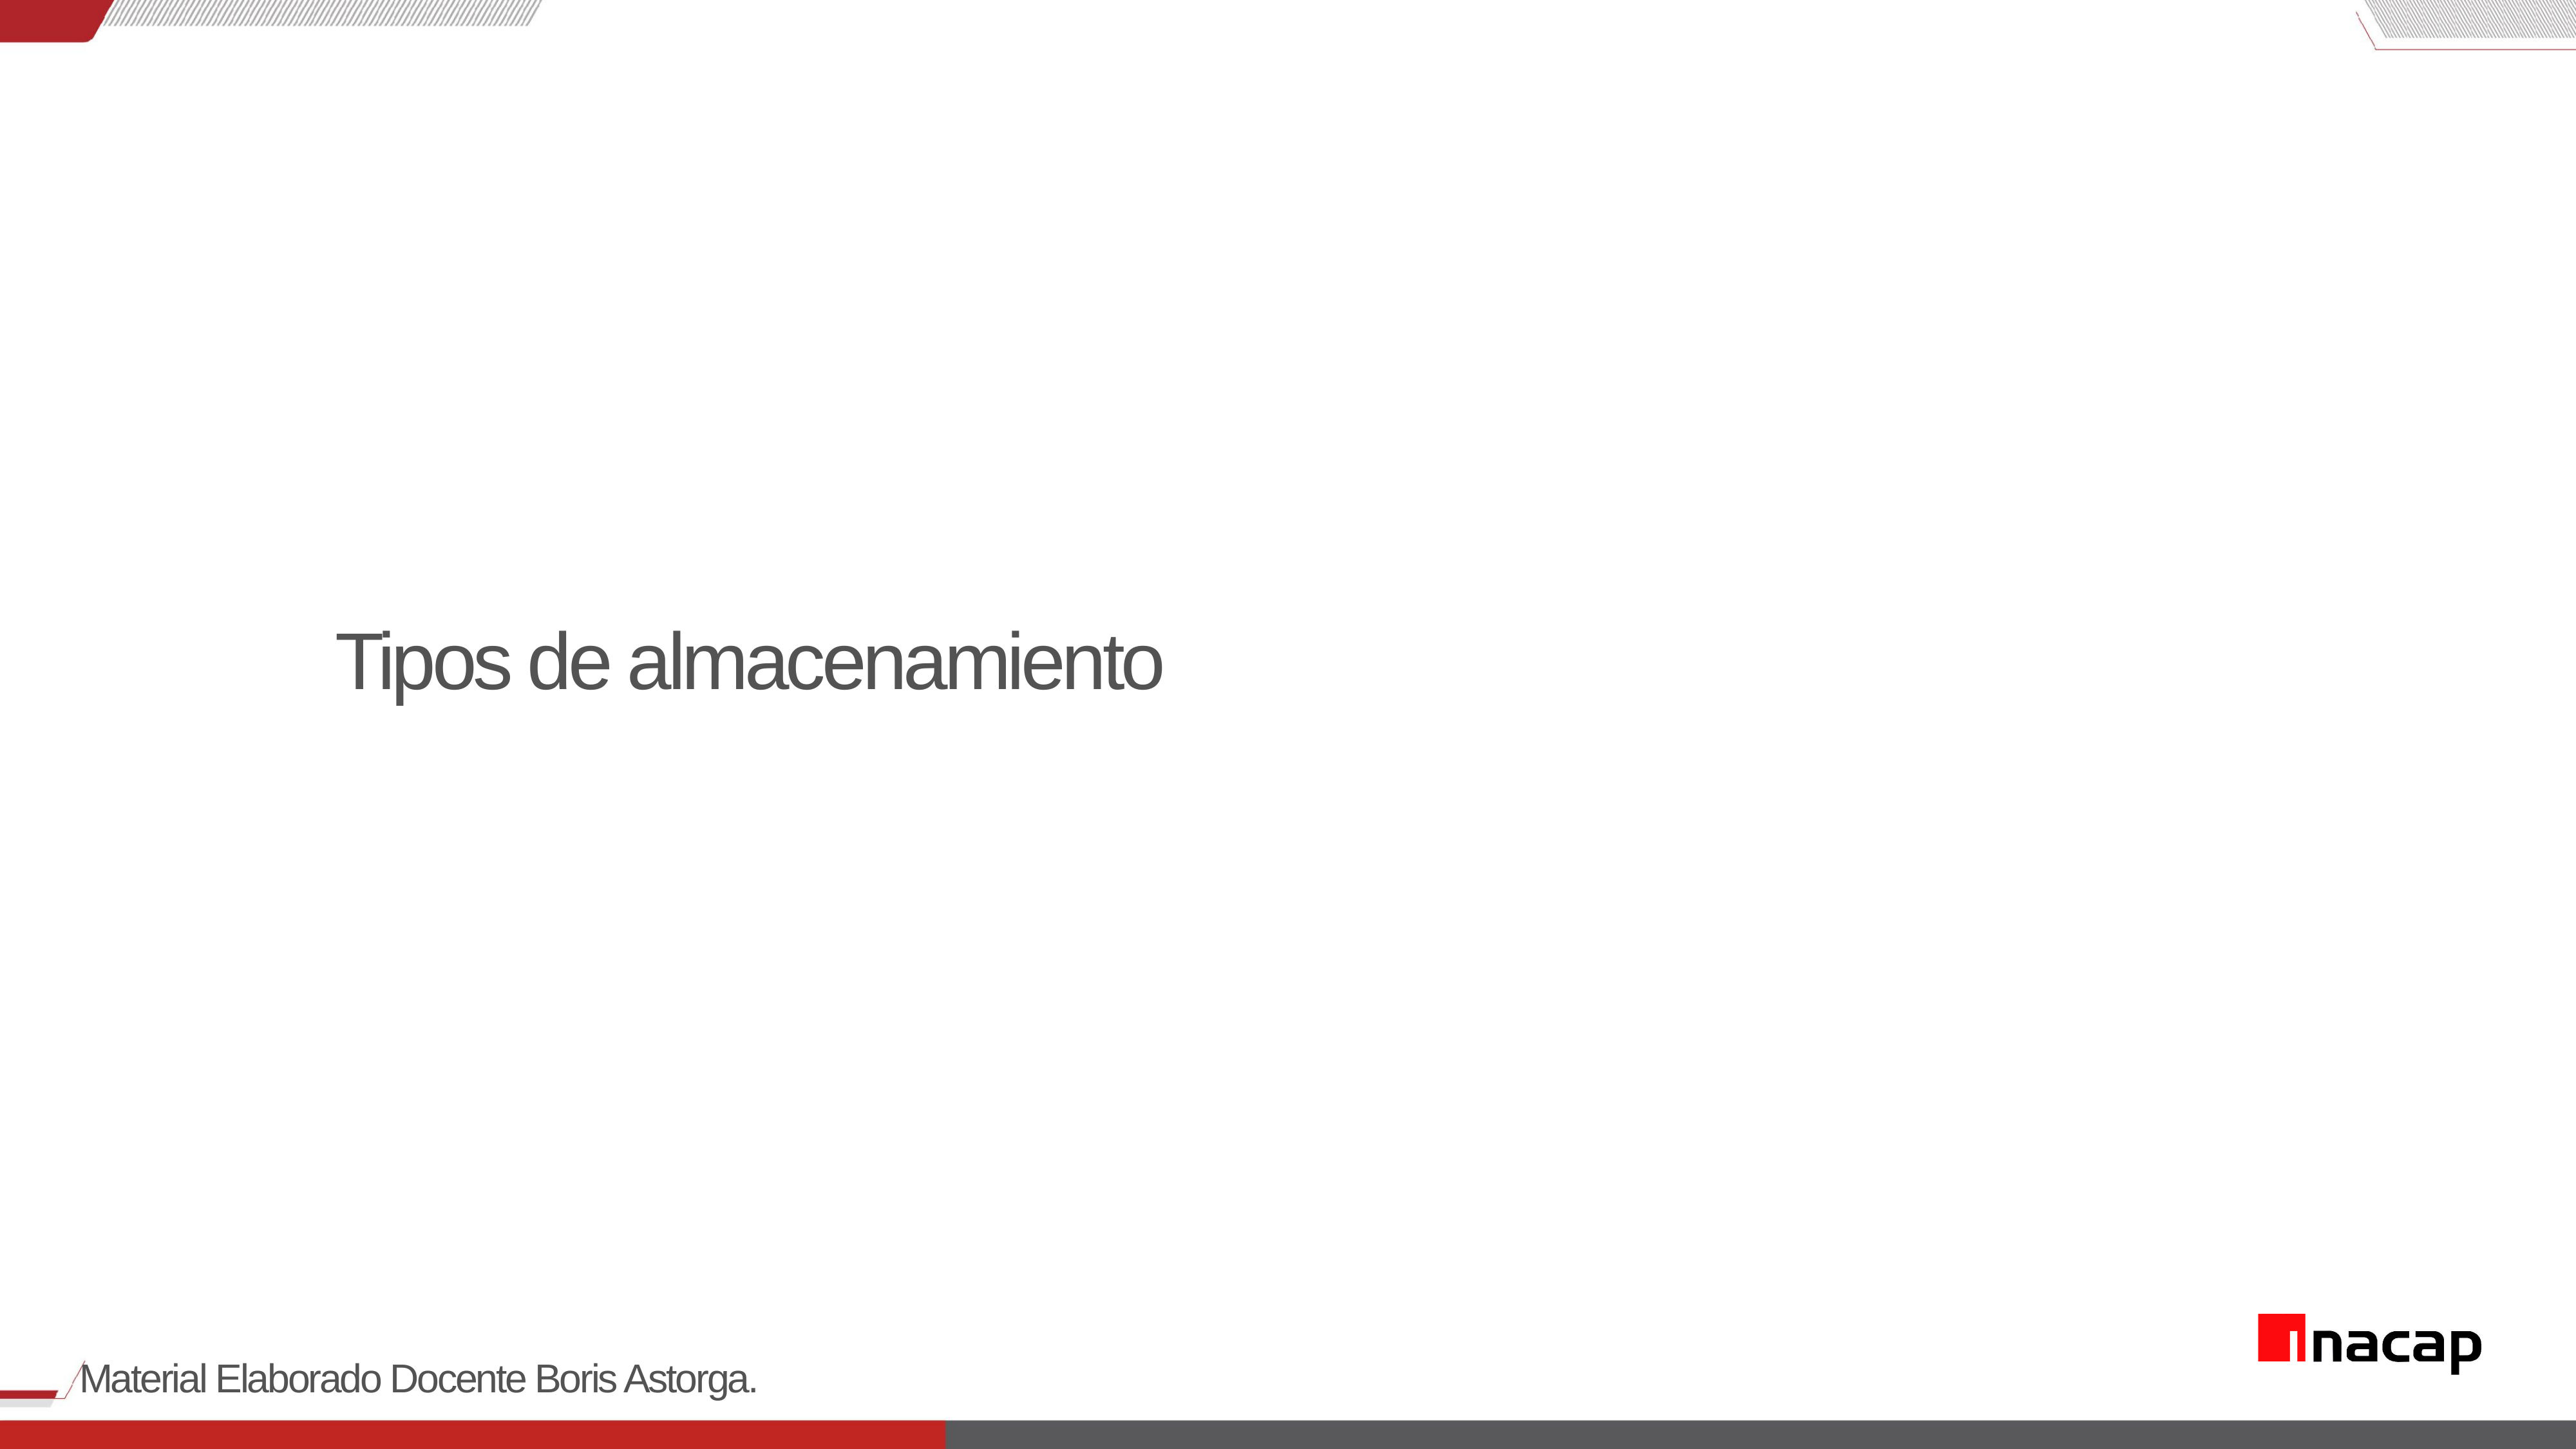

Tipos de almacenamiento
Material Elaborado Docente Boris Astorga.